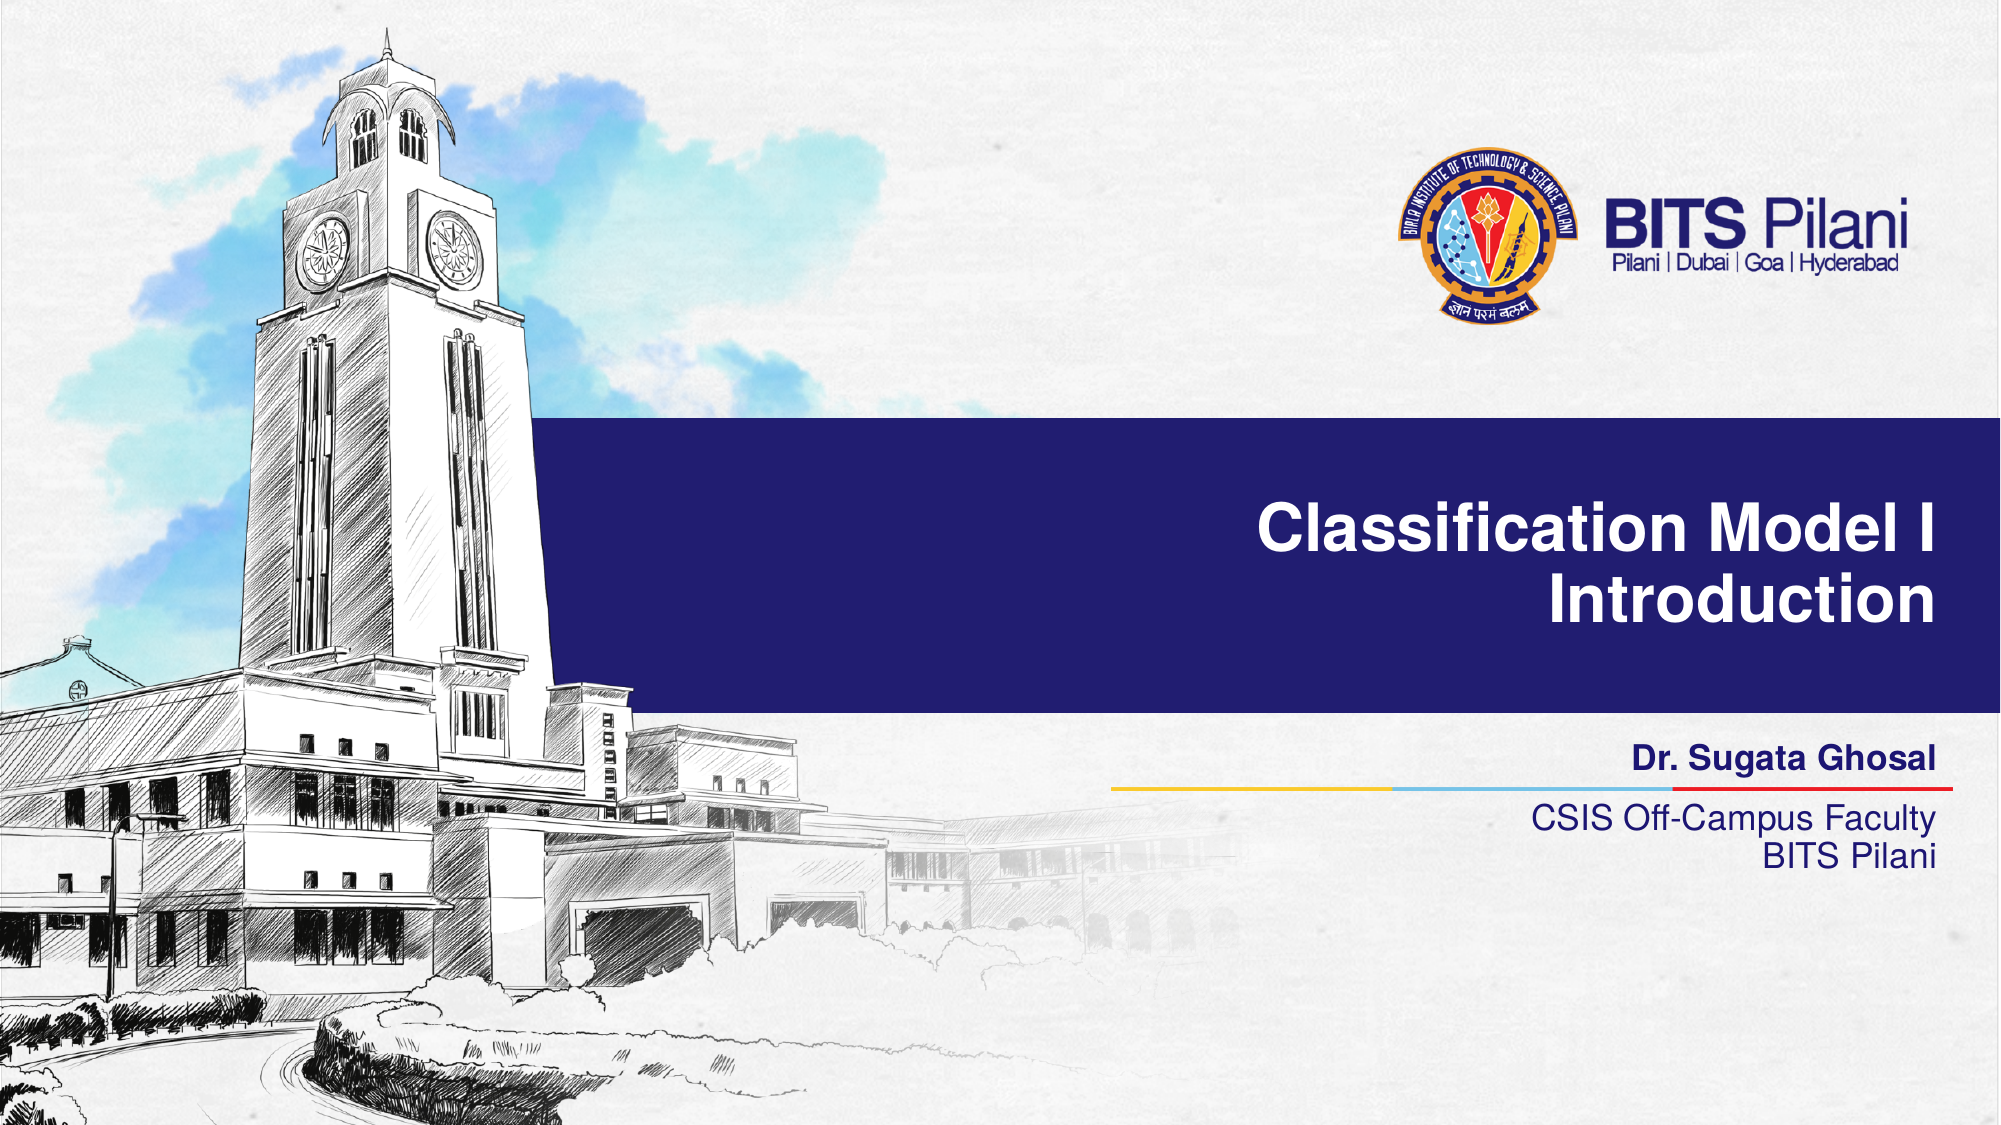

# Classification Model I Introduction
Dr. Sugata Ghosal
CSIS Off-Campus Faculty
BITS Pilani